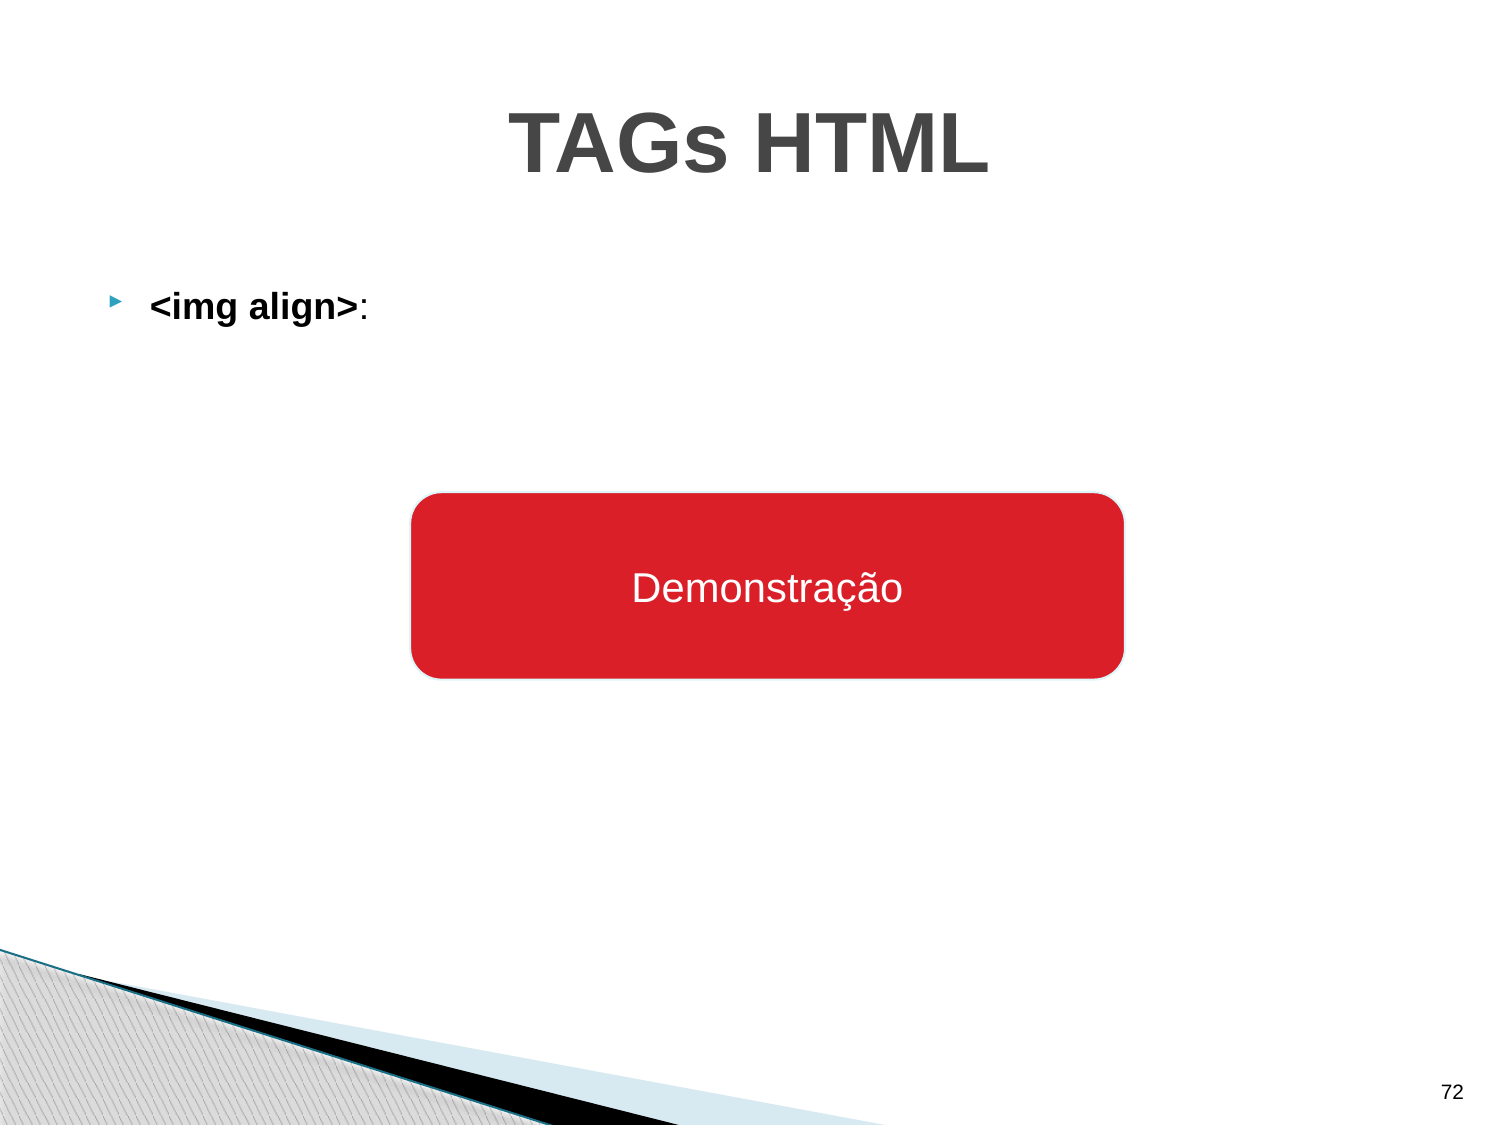

# TAGs HTML
<img align>:

Demonstração
72